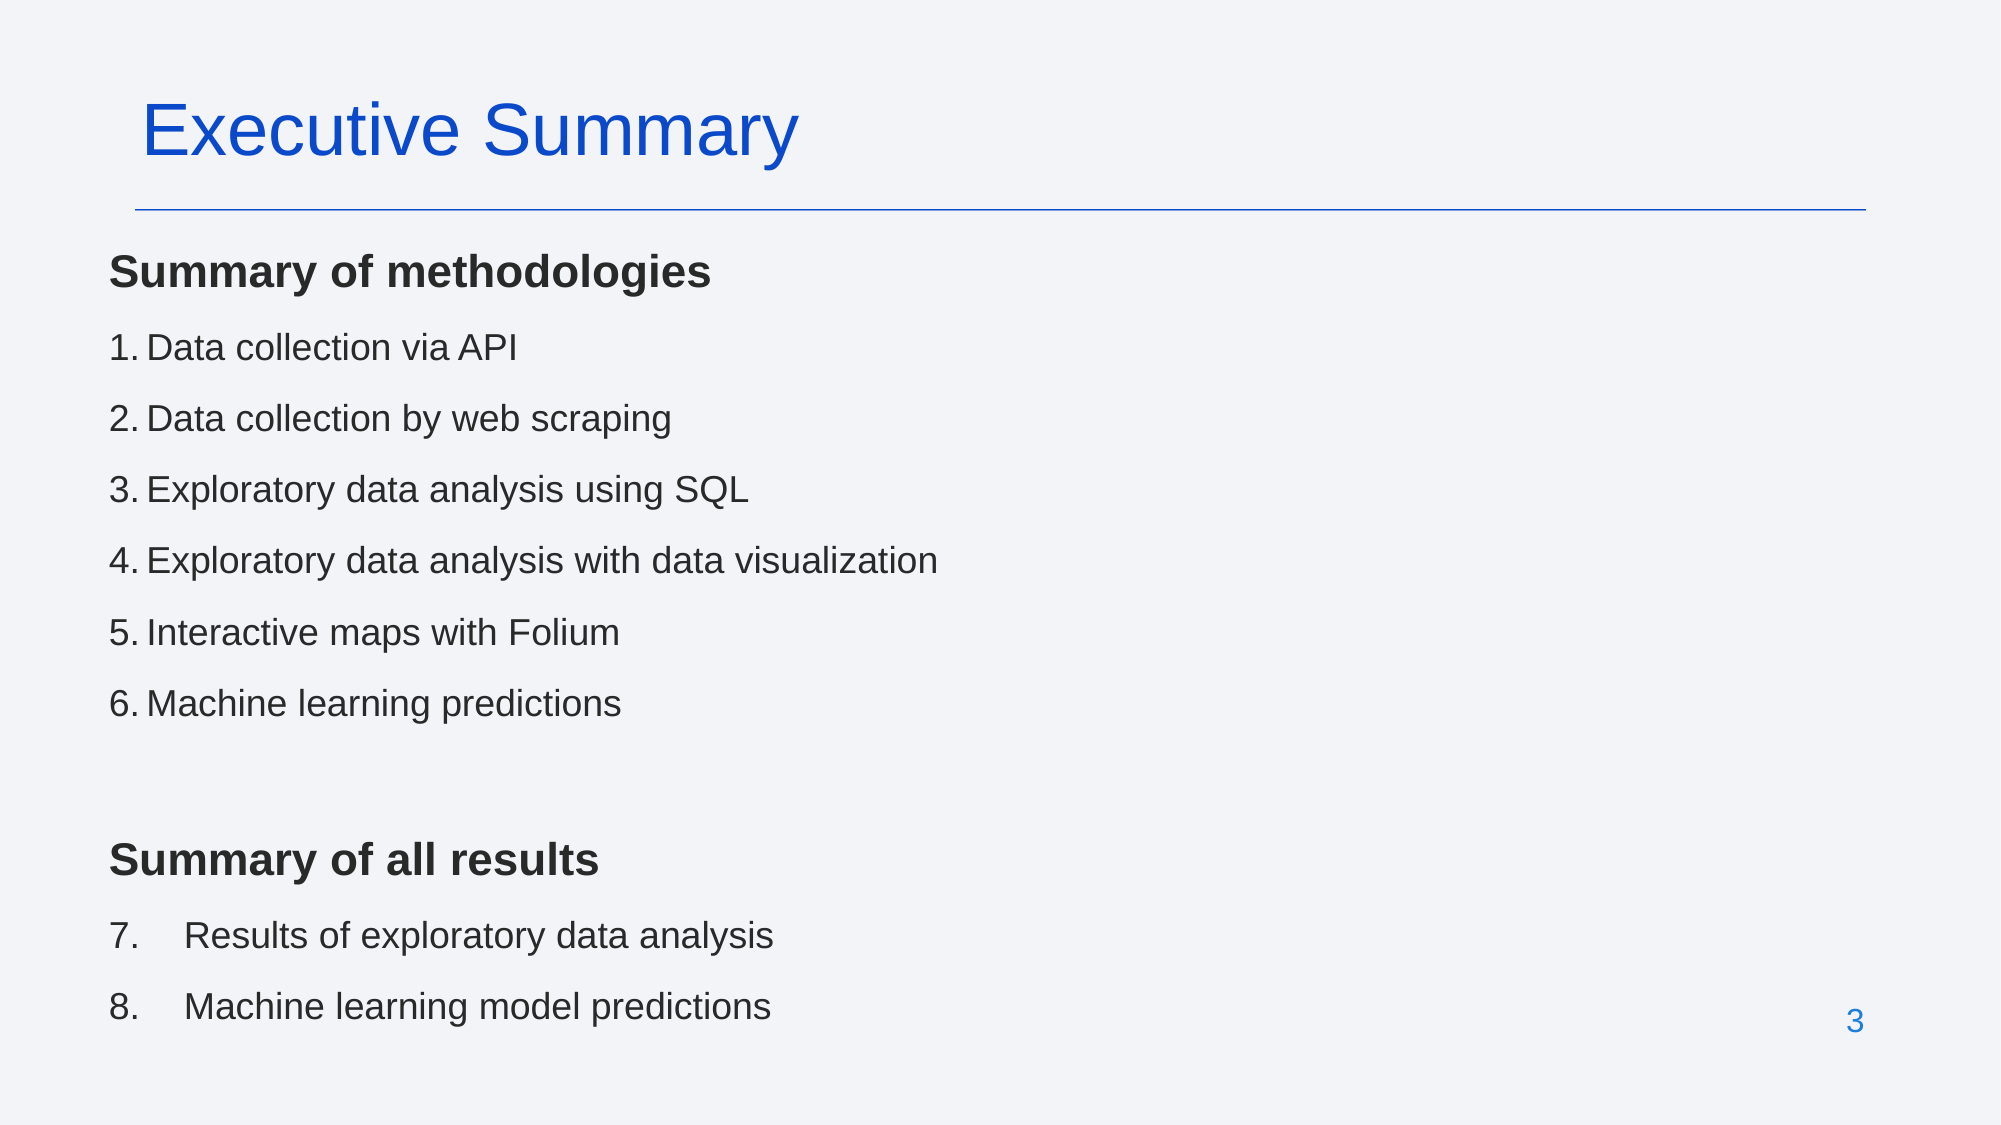

Executive Summary
Summary of methodologies
Data collection via API
Data collection by web scraping
Exploratory data analysis using SQL
Exploratory data analysis with data visualization
Interactive maps with Folium
Machine learning predictions

Summary of all results
Results of exploratory data analysis
Machine learning model predictions
3